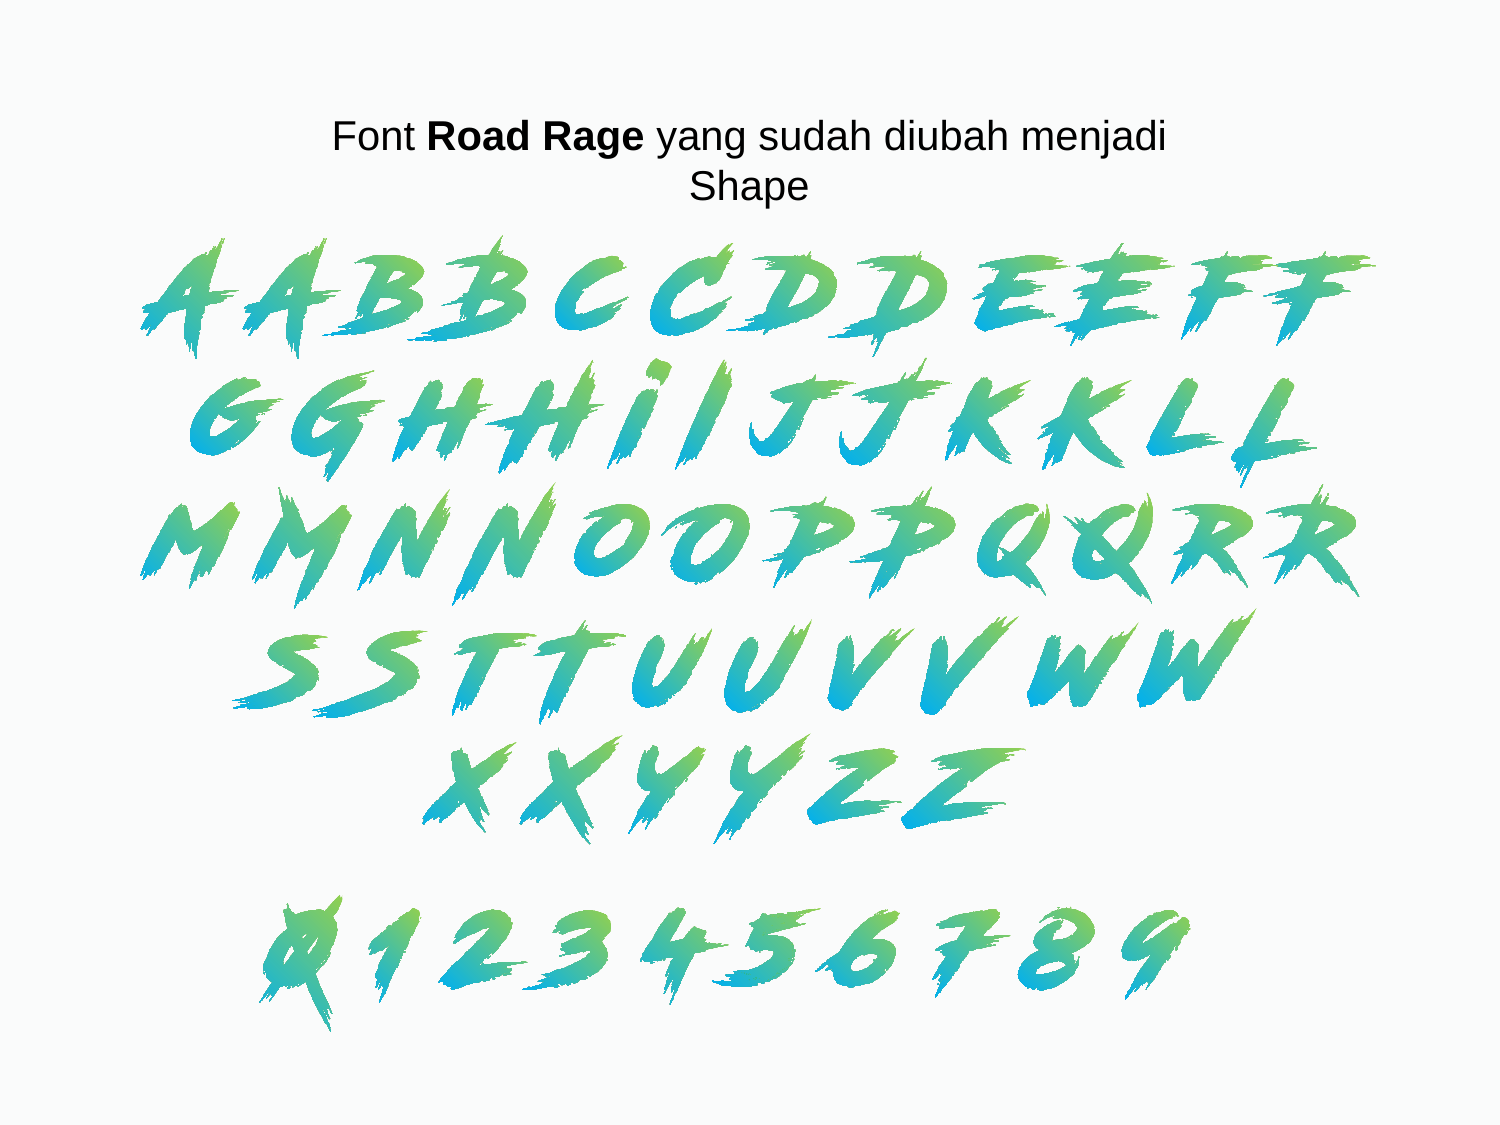

Font Road Rage yang sudah diubah menjadi Shape